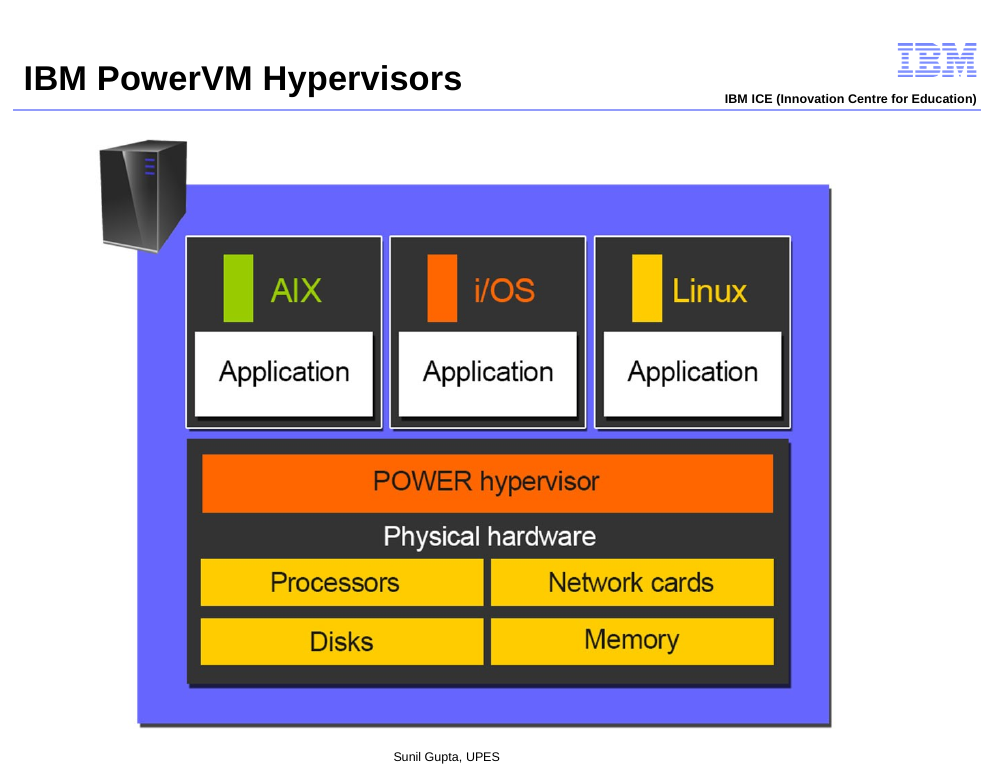

IBM PowerVM Hypervisors
IBM ICE (Innovation Centre for Education)

Sunil Gupta, UPES